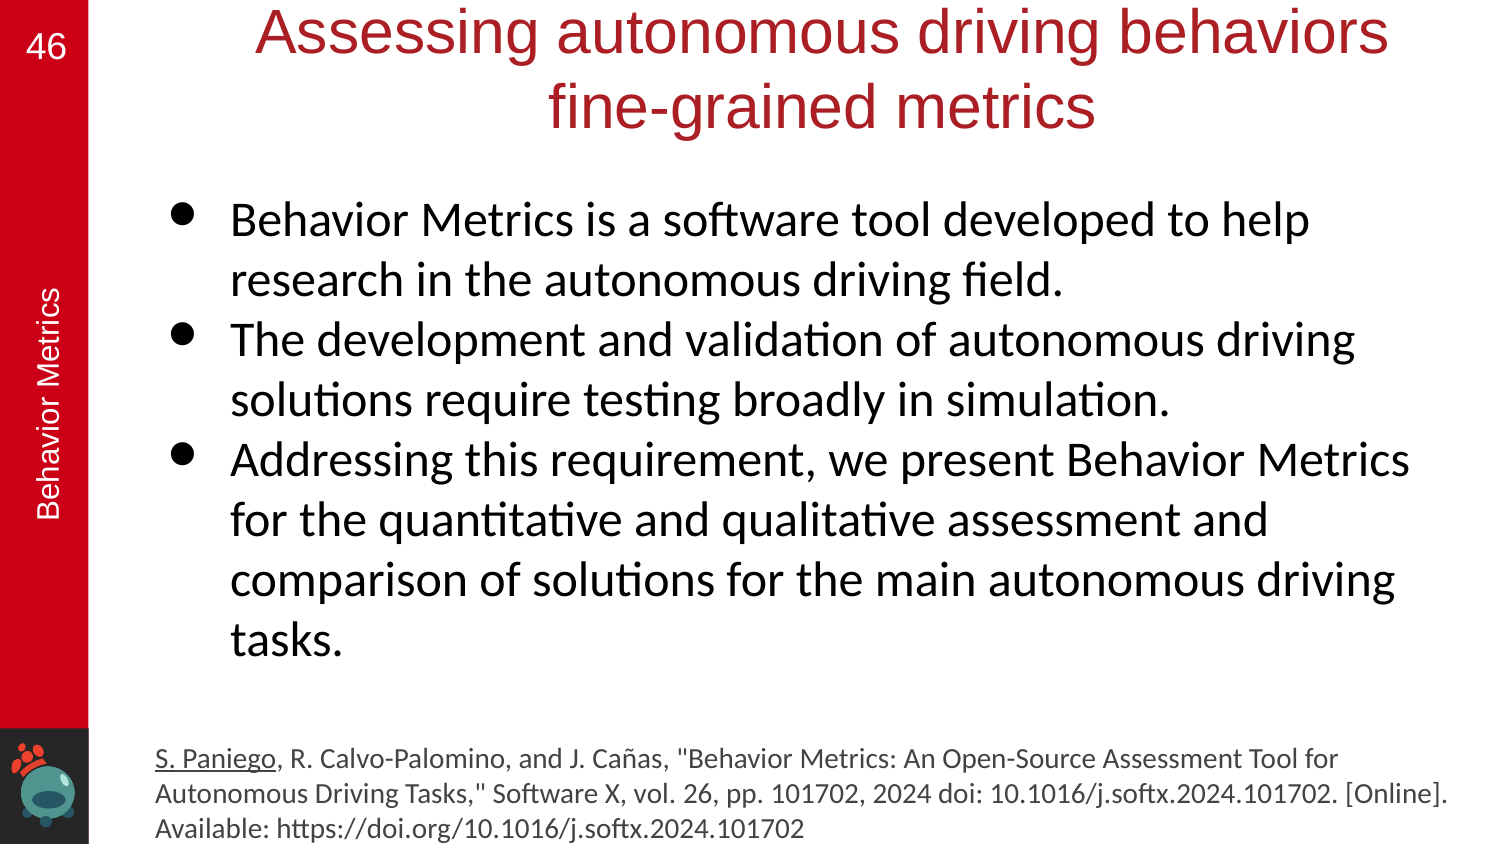

# Assessing autonomous driving behaviors fine-grained metrics
46
Behavior Metrics is a software tool developed to help research in the autonomous driving field.
The development and validation of autonomous driving solutions require testing broadly in simulation.
Addressing this requirement, we present Behavior Metrics for the quantitative and qualitative assessment and comparison of solutions for the main autonomous driving tasks.
Behavior Metrics
S. Paniego, R. Calvo-Palomino, and J. Cañas, "Behavior Metrics: An Open-Source Assessment Tool for Autonomous Driving Tasks," Software X, vol. 26, pp. 101702, 2024 doi: 10.1016/j.softx.2024.101702. [Online]. Available: https://doi.org/10.1016/j.softx.2024.101702